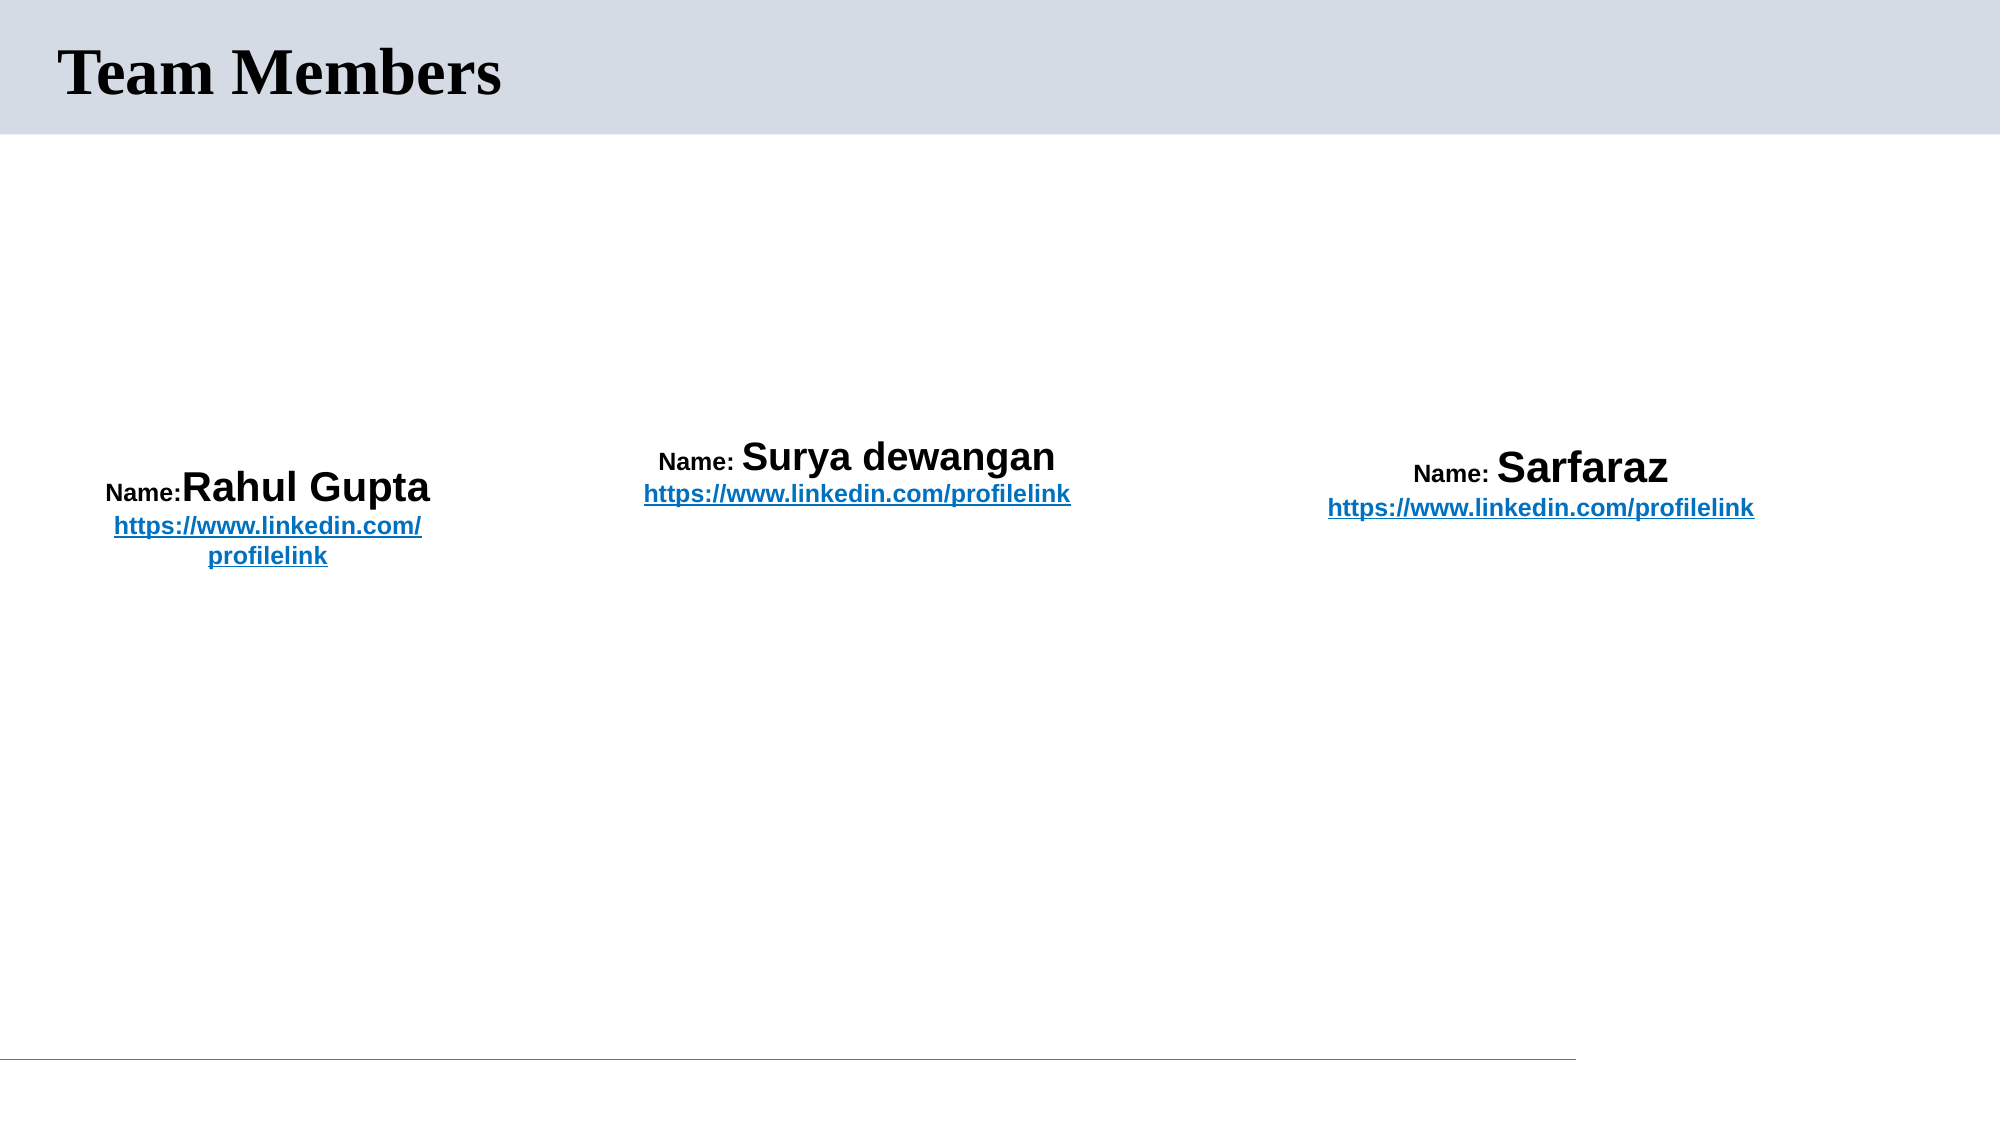

# Team Members

Name: Surya dewangan
https://www.linkedin.com/profilelink

Name: Sarfaraz
https://www.linkedin.com/profilelink

Name:Rahul Gupta
https://www.linkedin.com/profilelink